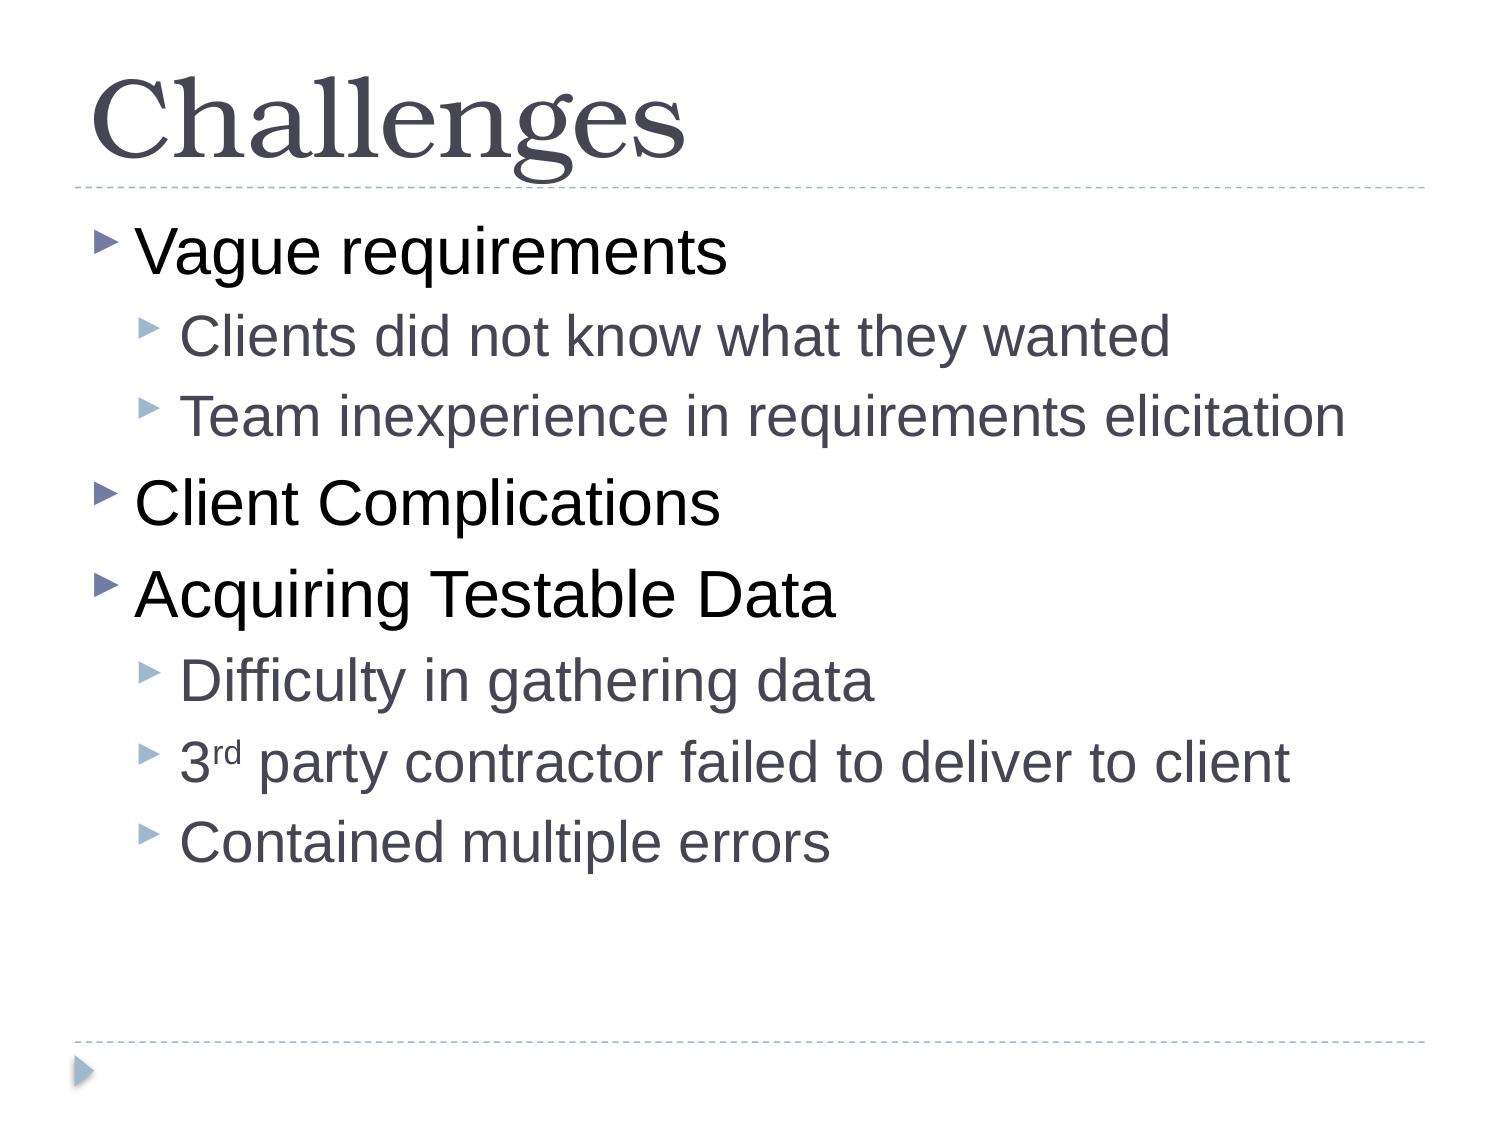

# Challenges
Vague requirements
Clients did not know what they wanted
Team inexperience in requirements elicitation
Client Complications
Acquiring Testable Data
Difficulty in gathering data
3rd party contractor failed to deliver to client
Contained multiple errors